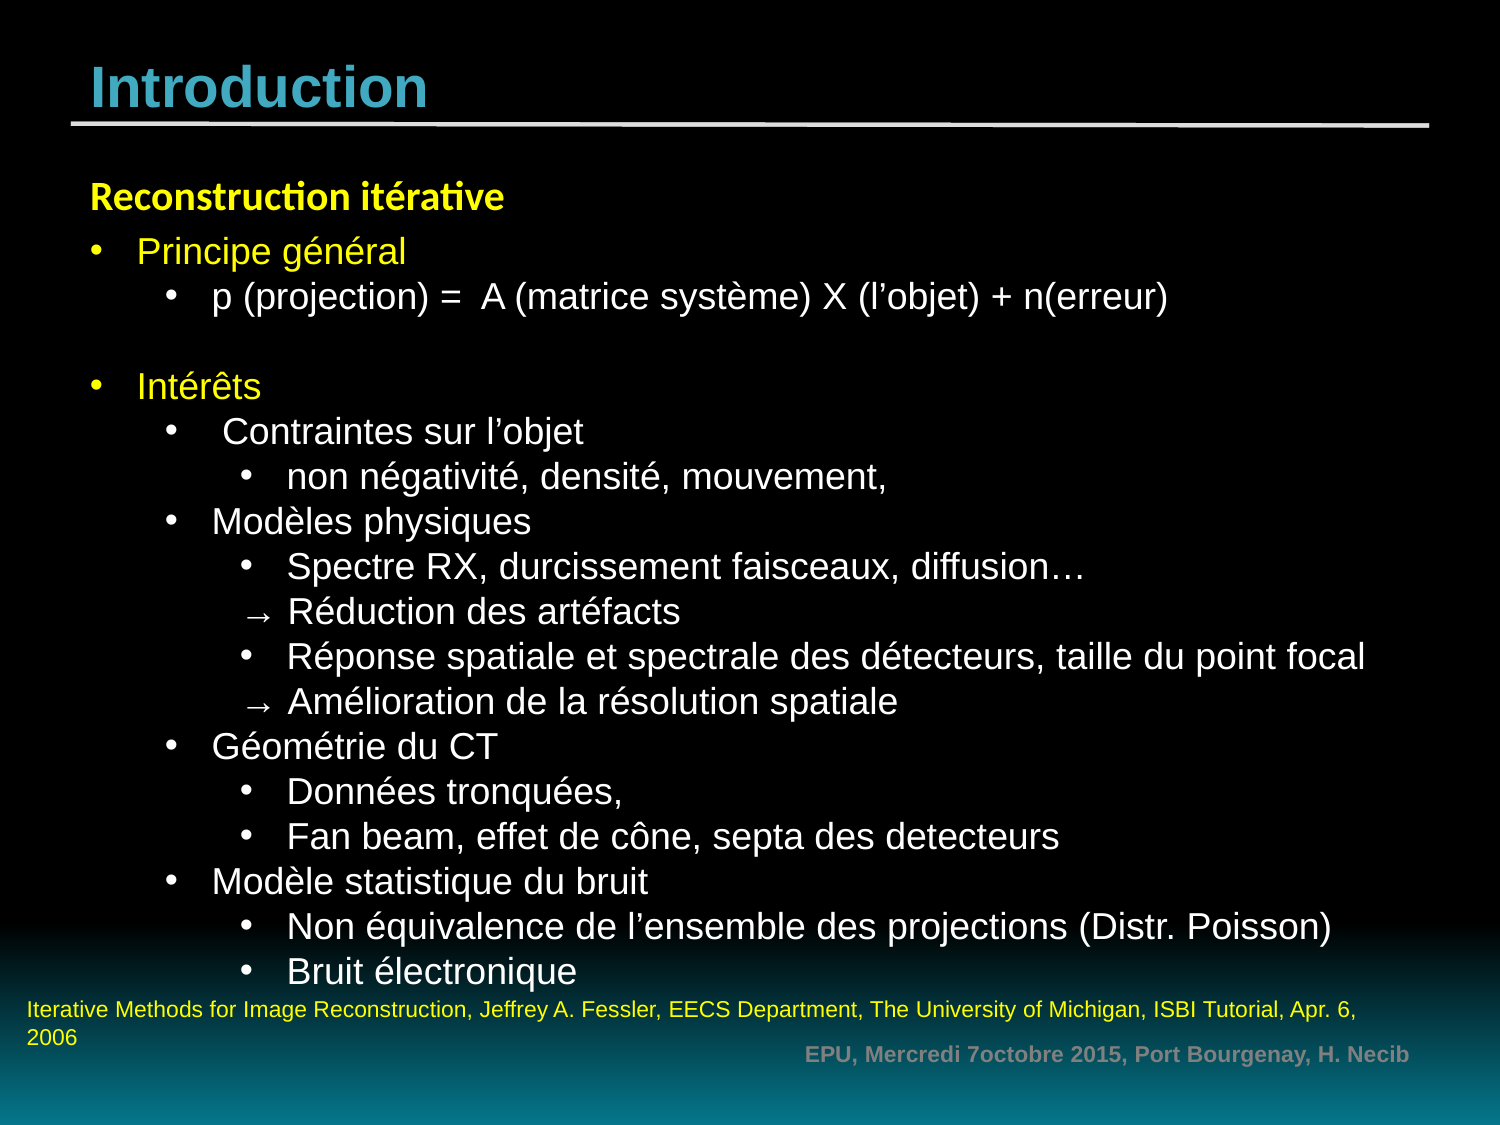

# Introduction
Reconstruction itérative
Principe général
p (projection) =  A (matrice système) X (l’objet) + n(erreur)

Intérêts
 Contraintes sur l’objet
non négativité, densité, mouvement,
Modèles physiques
Spectre RX, durcissement faisceaux, diffusion…
→ Réduction des artéfacts
Réponse spatiale et spectrale des détecteurs, taille du point focal
→ Amélioration de la résolution spatiale
Géométrie du CT
Données tronquées,
Fan beam, effet de cône, septa des detecteurs
Modèle statistique du bruit
Non équivalence de l’ensemble des projections (Distr. Poisson)
Bruit électronique
Iterative Methods for Image Reconstruction, Jeffrey A. Fessler, EECS Department, The University of Michigan, ISBI Tutorial, Apr. 6, 2006